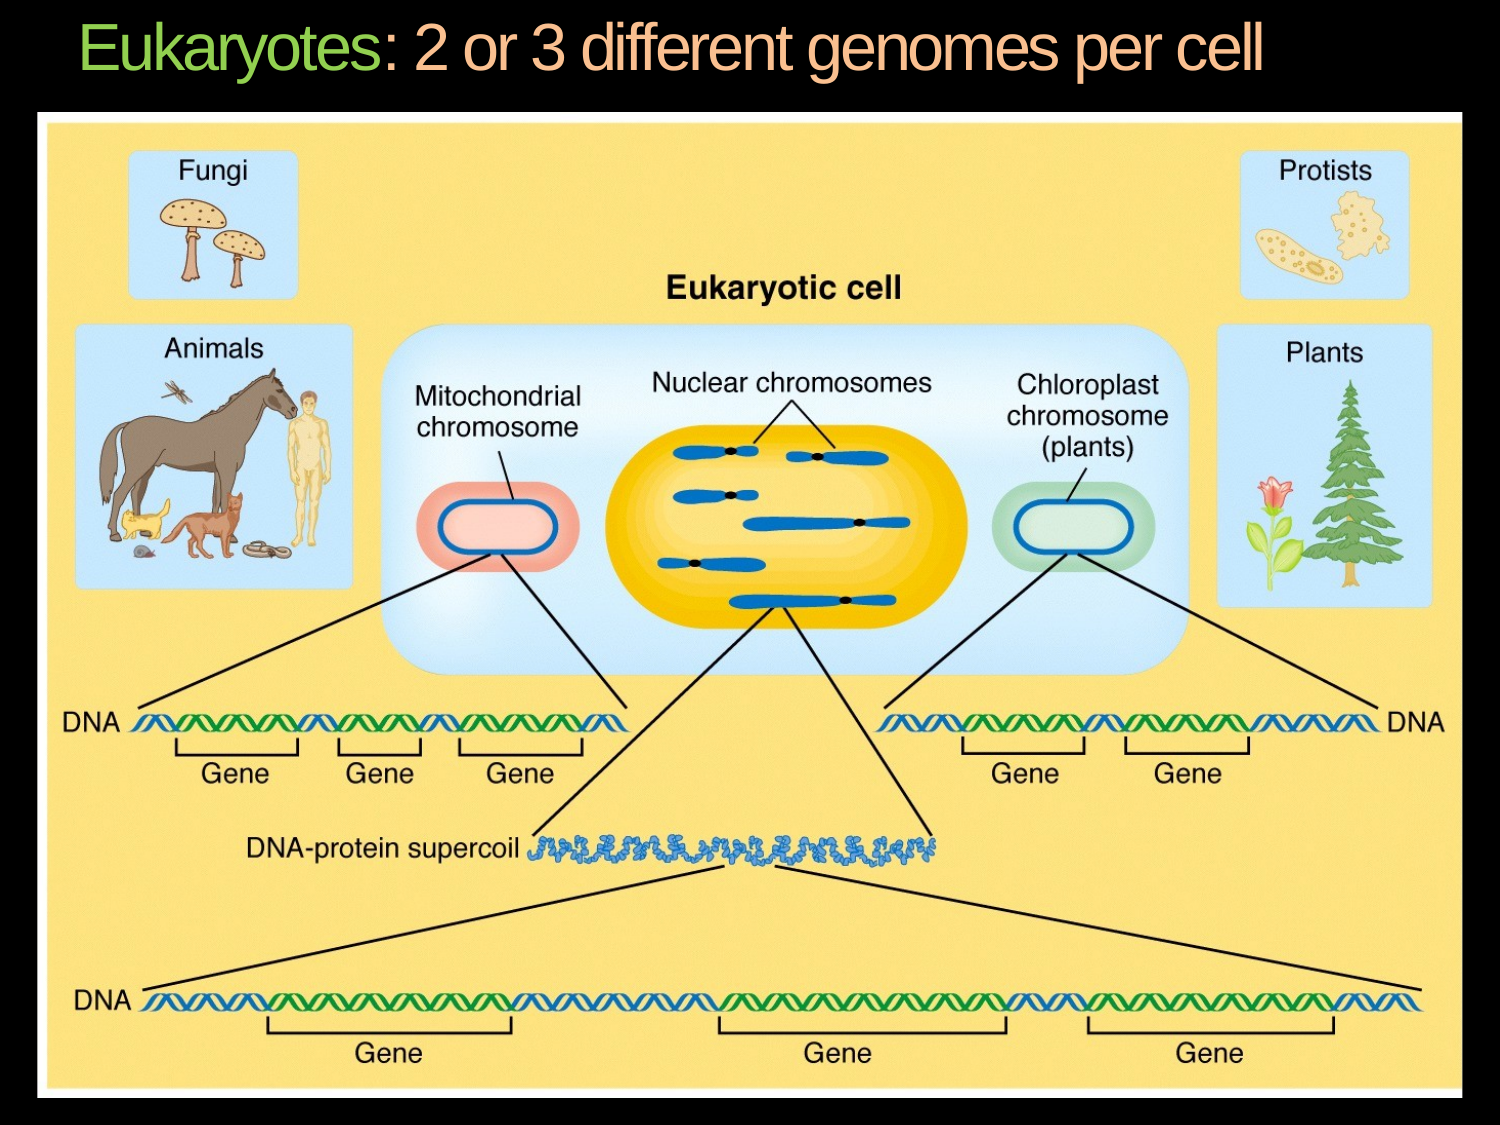

# Eukaryotes: 2 or 3 different genomes per cell